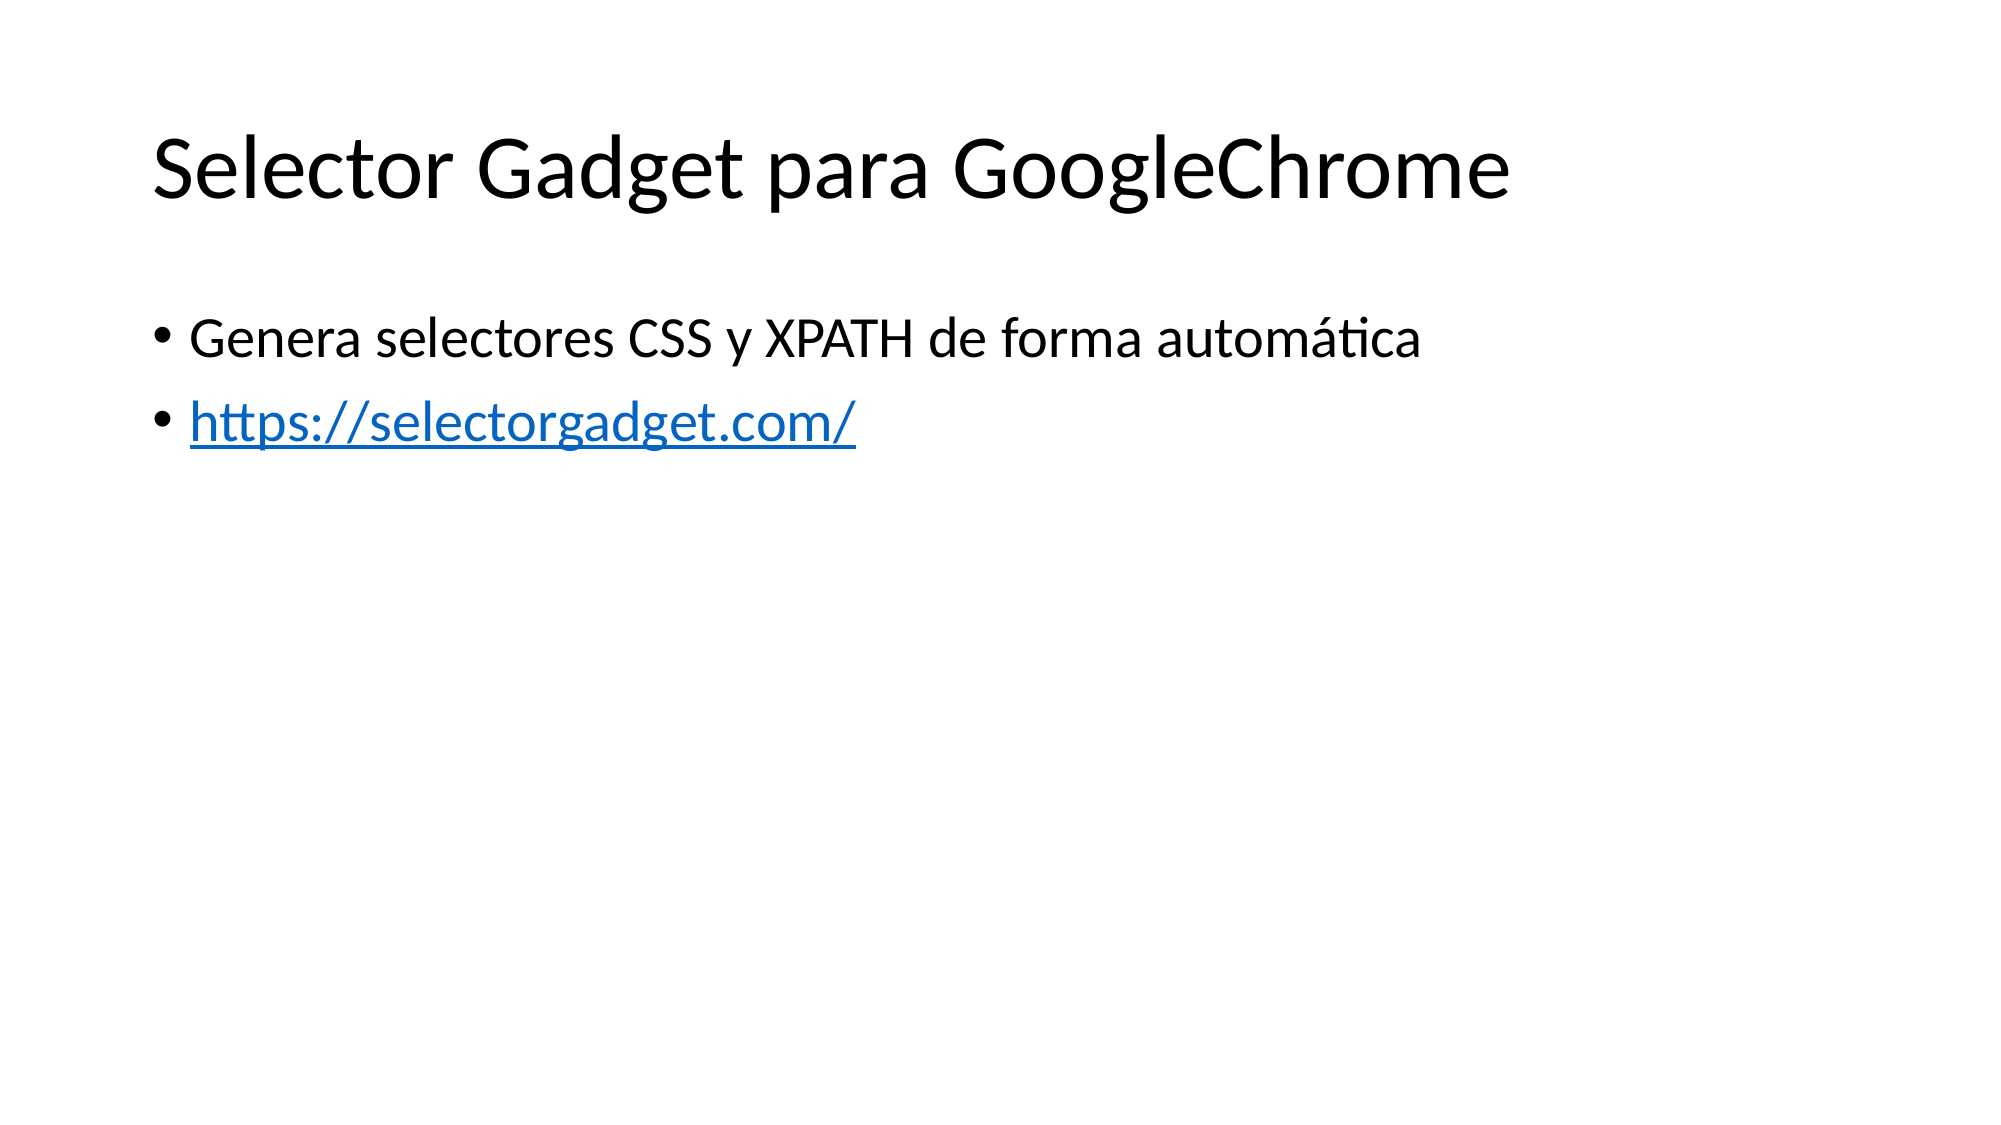

# Selector Gadget para GoogleChrome
Genera selectores CSS y XPATH de forma automática
https://selectorgadget.com/